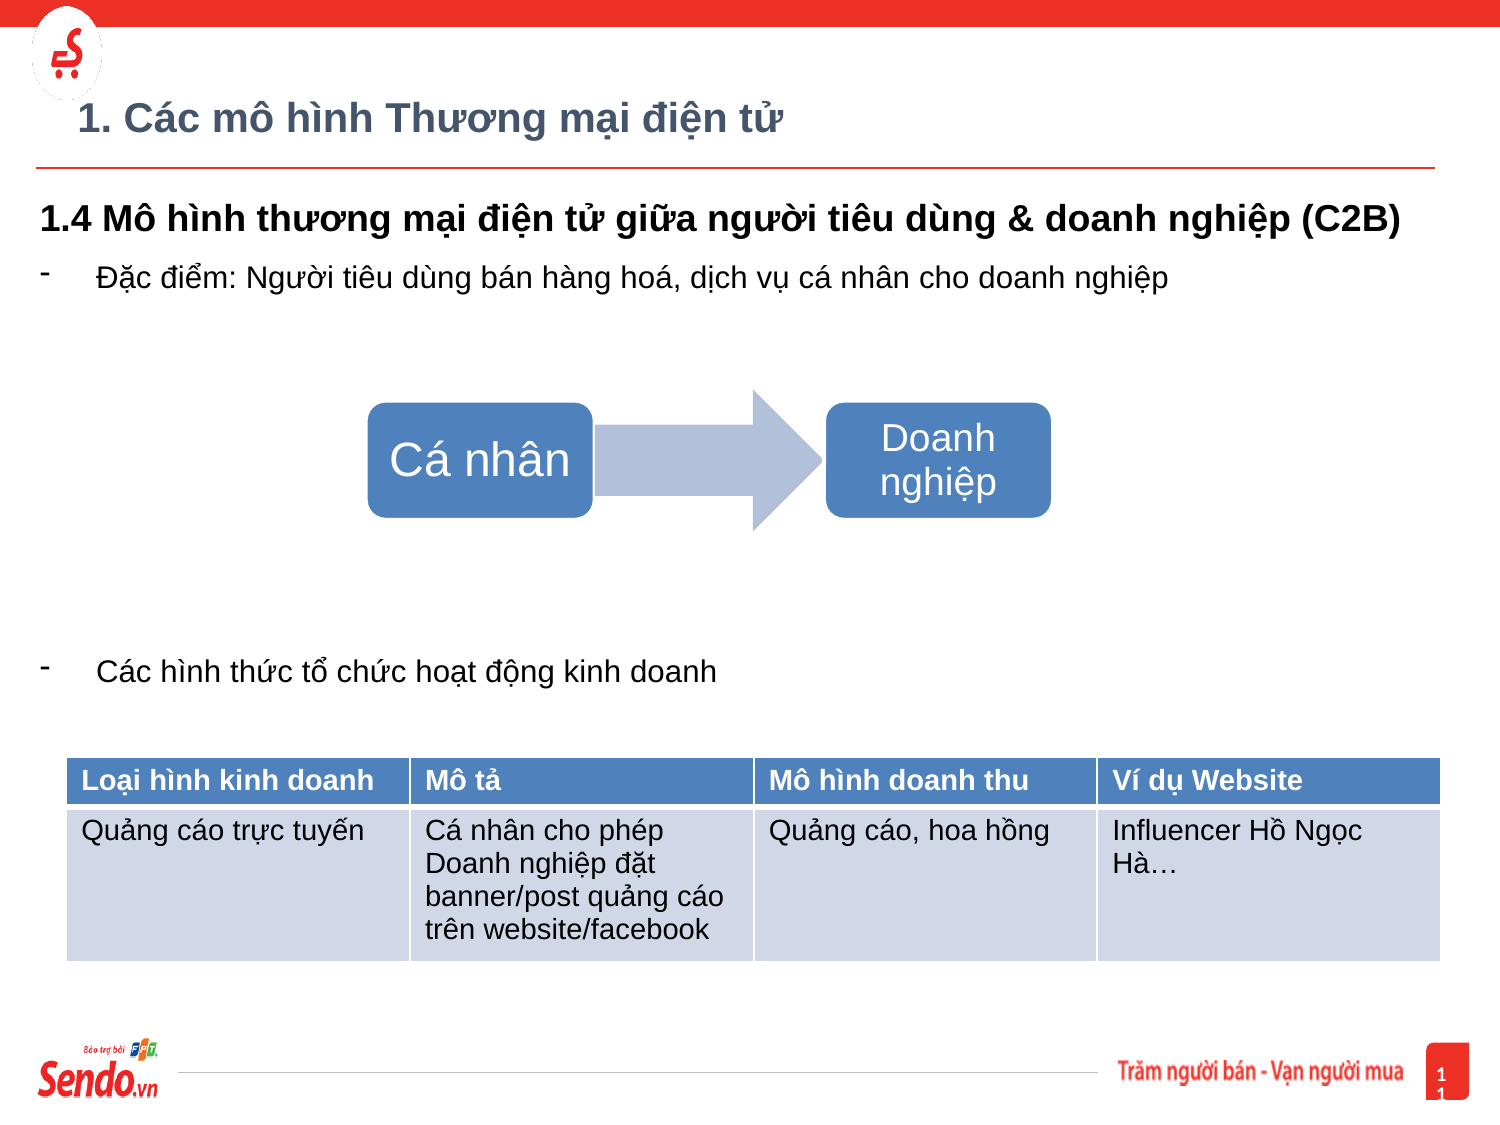

# 1. Các mô hình Thương mại điện tử
1.4 Mô hình thương mại điện tử giữa người tiêu dùng & doanh nghiệp (C2B)
Đặc điểm: Người tiêu dùng bán hàng hoá, dịch vụ cá nhân cho doanh nghiệp

Các hình thức tổ chức hoạt động kinh doanh

Cá nhân
Doanh nghiệp
| Loại hình kinh doanh | Mô tả | Mô hình doanh thu | Ví dụ Website |
| --- | --- | --- | --- |
| Quảng cáo trực tuyến | Cá nhân cho phép Doanh nghiệp đặt banner/post quảng cáo trên website/facebook | Quảng cáo, hoa hồng | Influencer Hồ Ngọc Hà… |